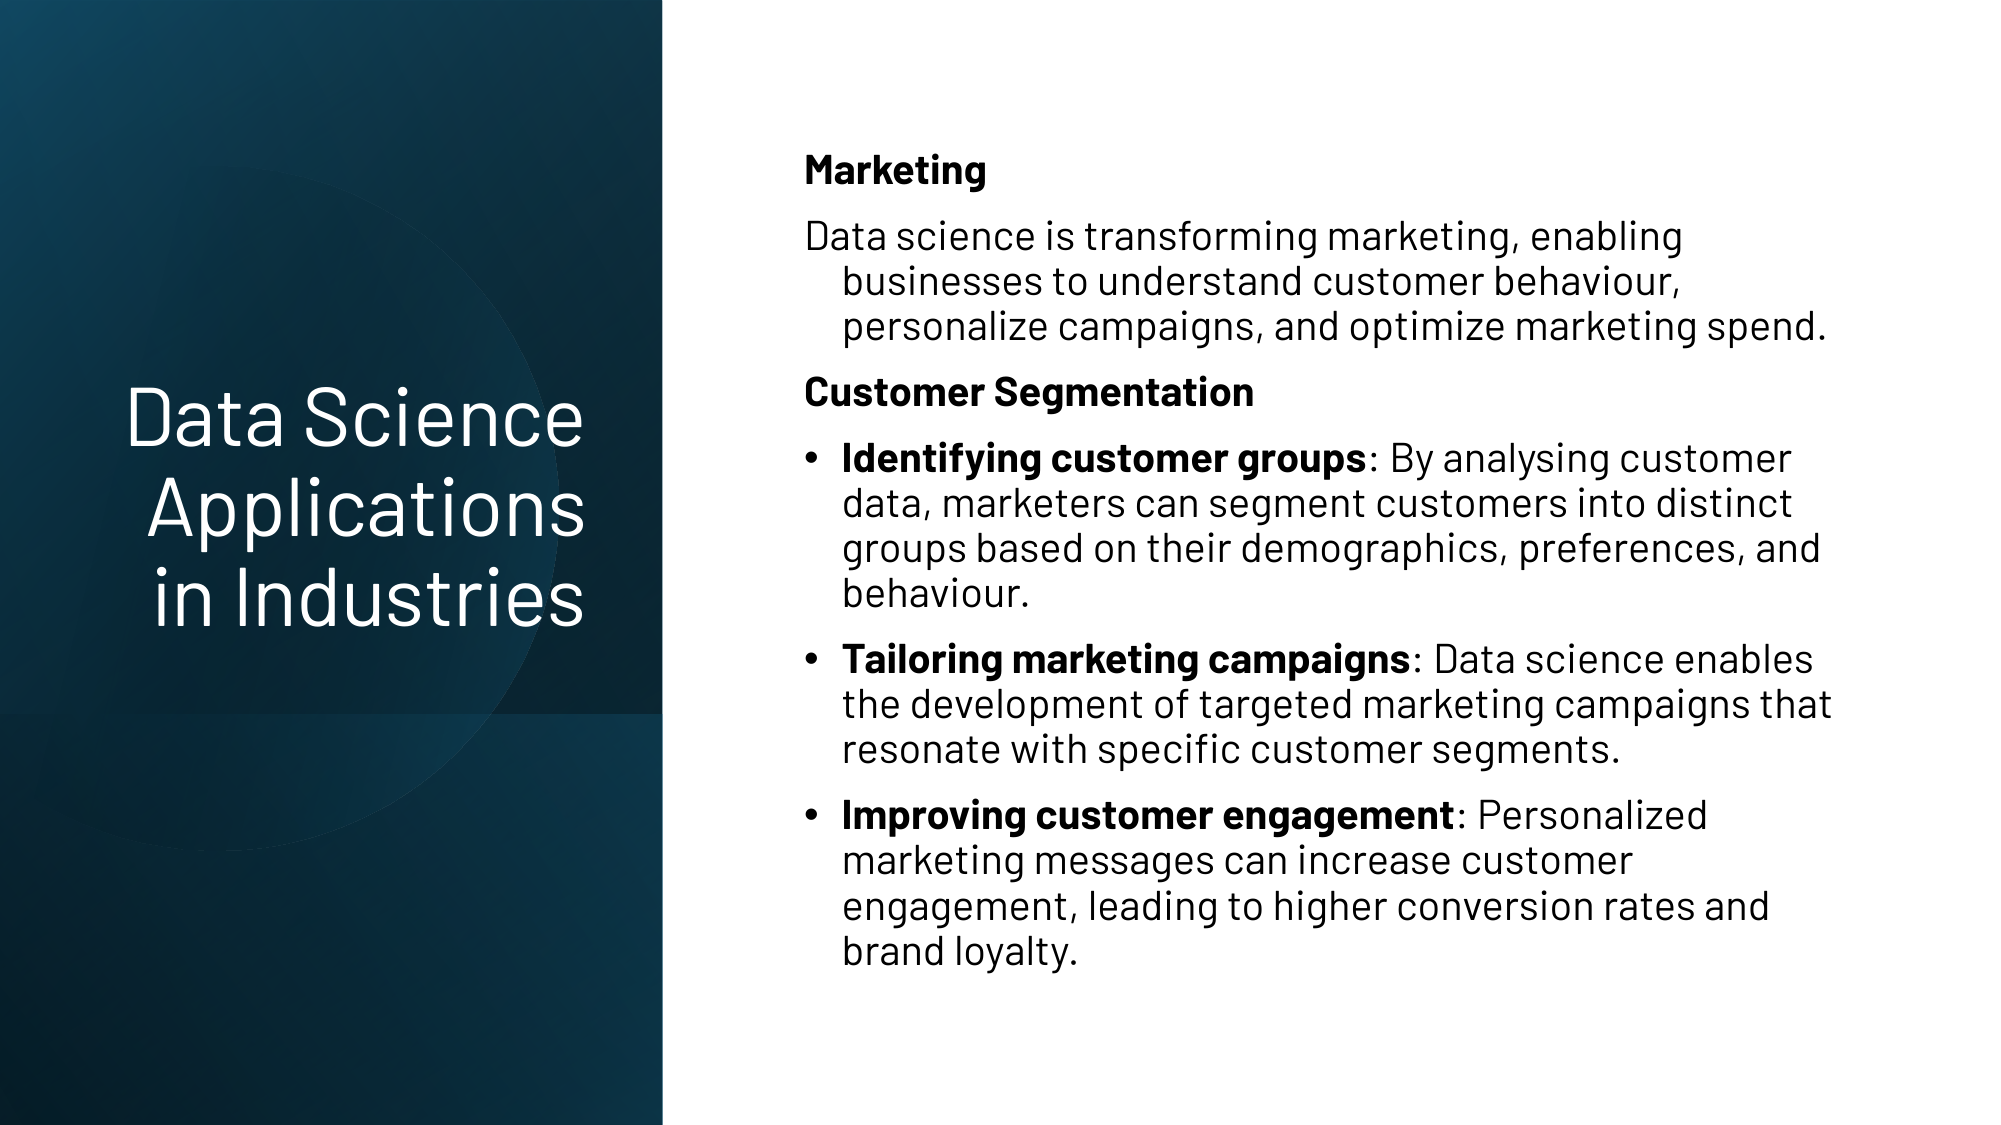

# Data Science Applications in Industries
Marketing
Data science is transforming marketing, enabling businesses to understand customer behaviour, personalize campaigns, and optimize marketing spend.
Customer Segmentation
Identifying customer groups: By analysing customer data, marketers can segment customers into distinct groups based on their demographics, preferences, and behaviour.
Tailoring marketing campaigns: Data science enables the development of targeted marketing campaigns that resonate with specific customer segments.
Improving customer engagement: Personalized marketing messages can increase customer engagement, leading to higher conversion rates and brand loyalty.